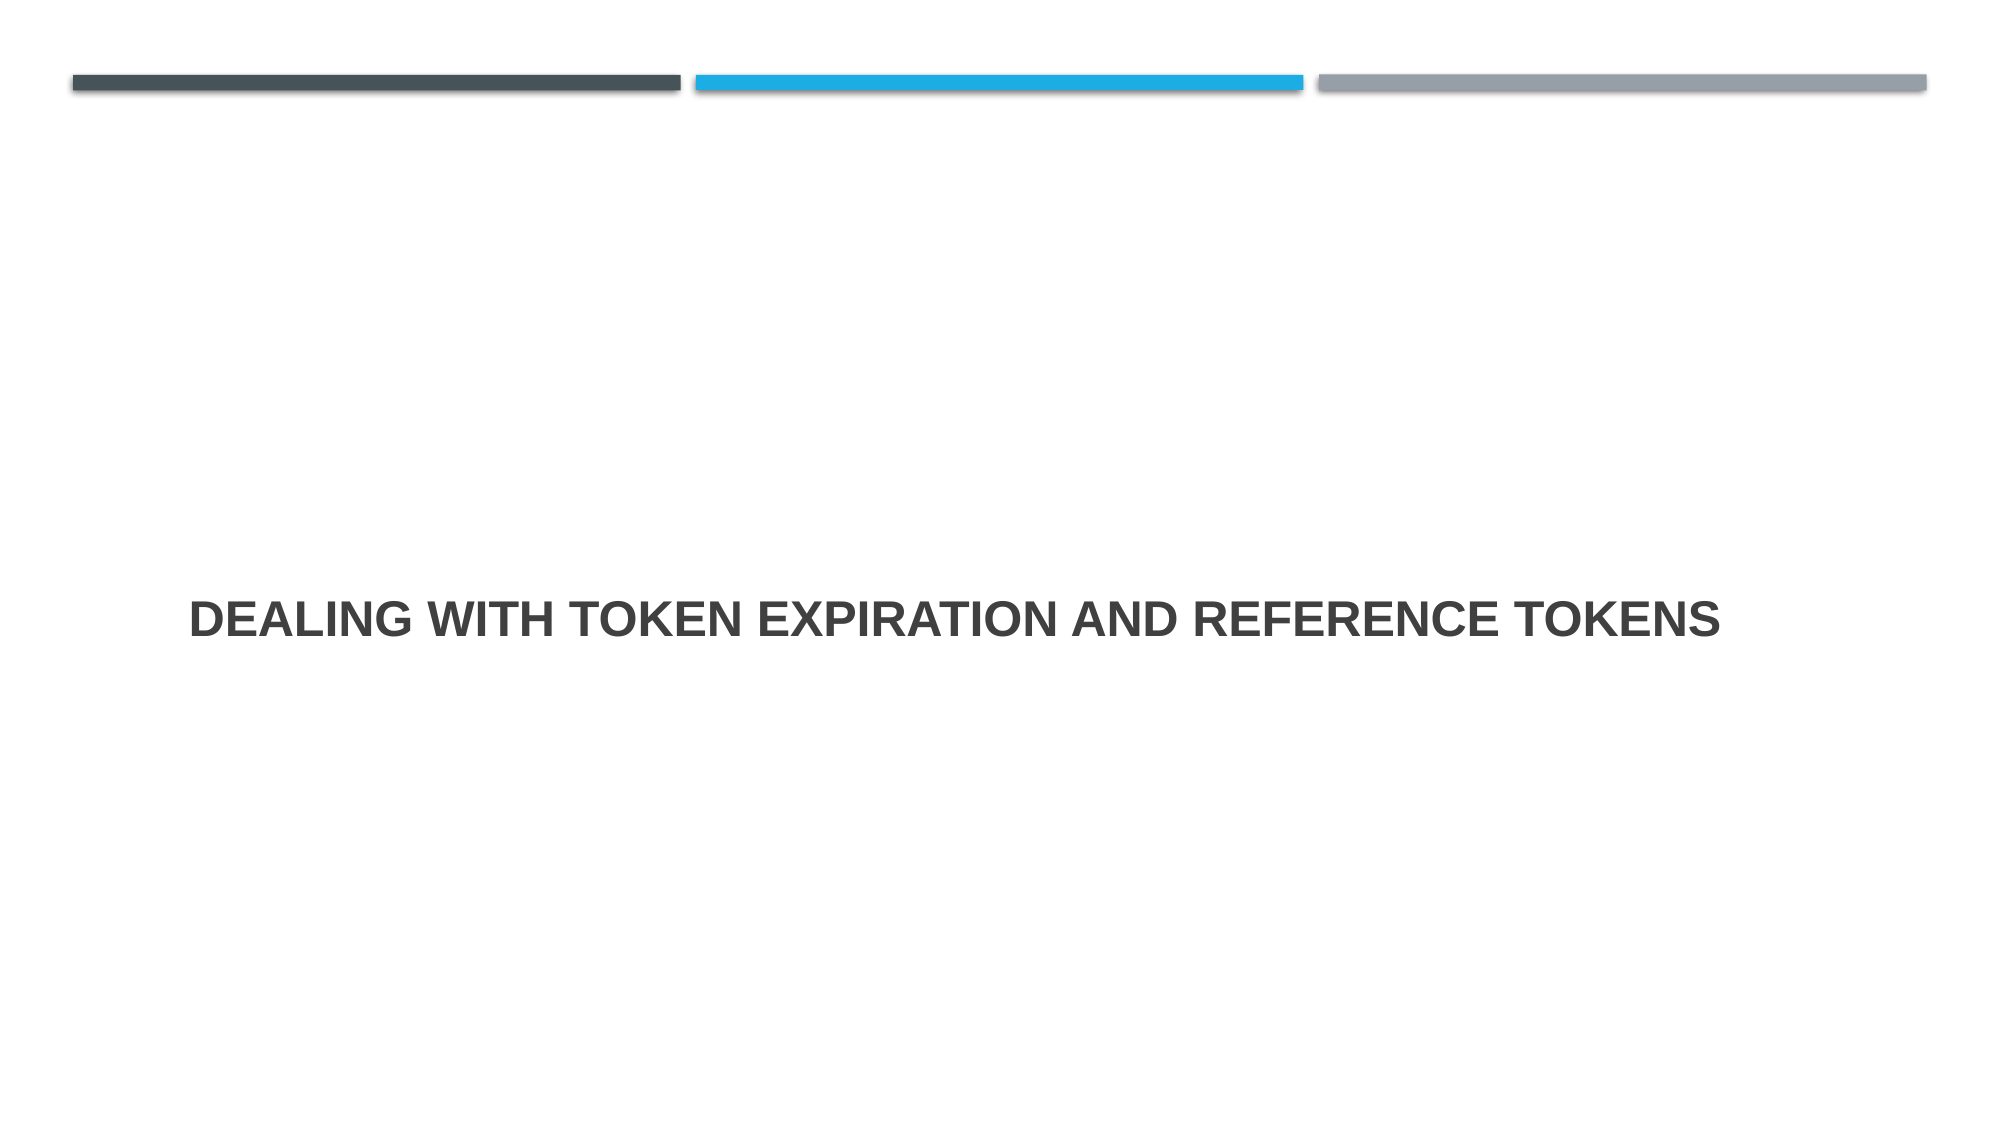

# Dealing with token expiration and reference tokens